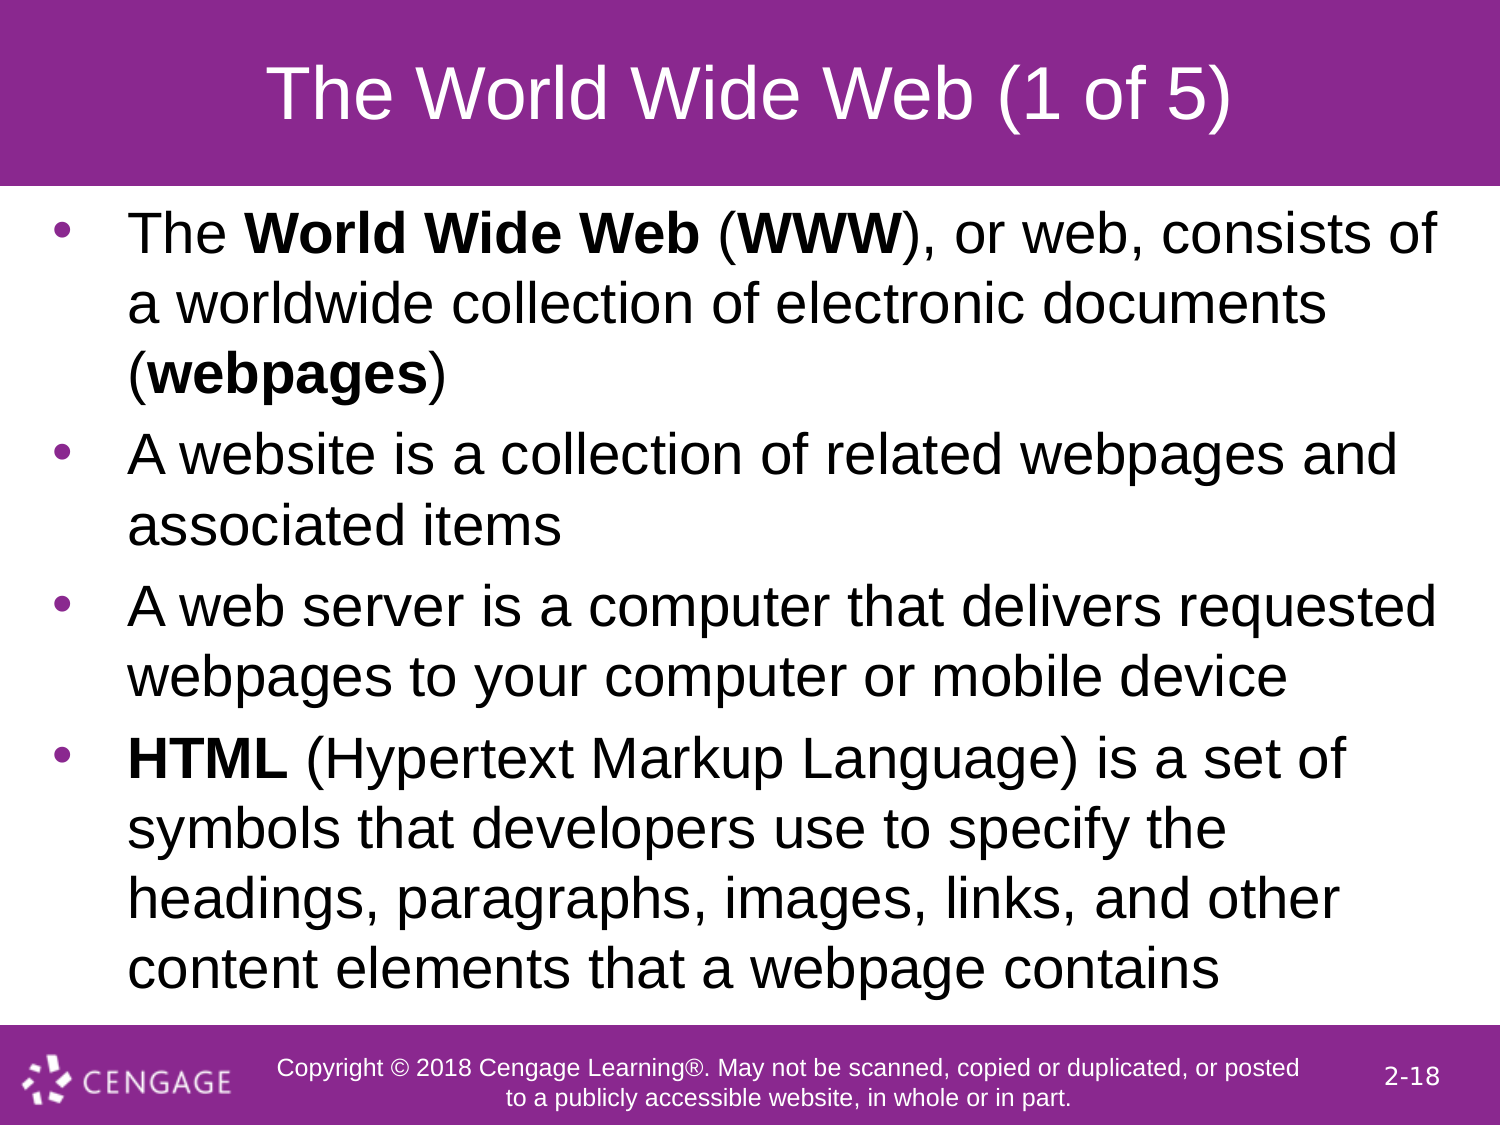

# The World Wide Web (1 of 5)
The World Wide Web (WWW), or web, consists of a worldwide collection of electronic documents (webpages)
A website is a collection of related webpages and associated items
A web server is a computer that delivers requested webpages to your computer or mobile device
HTML (Hypertext Markup Language) is a set of symbols that developers use to specify the headings, paragraphs, images, links, and other content elements that a webpage contains